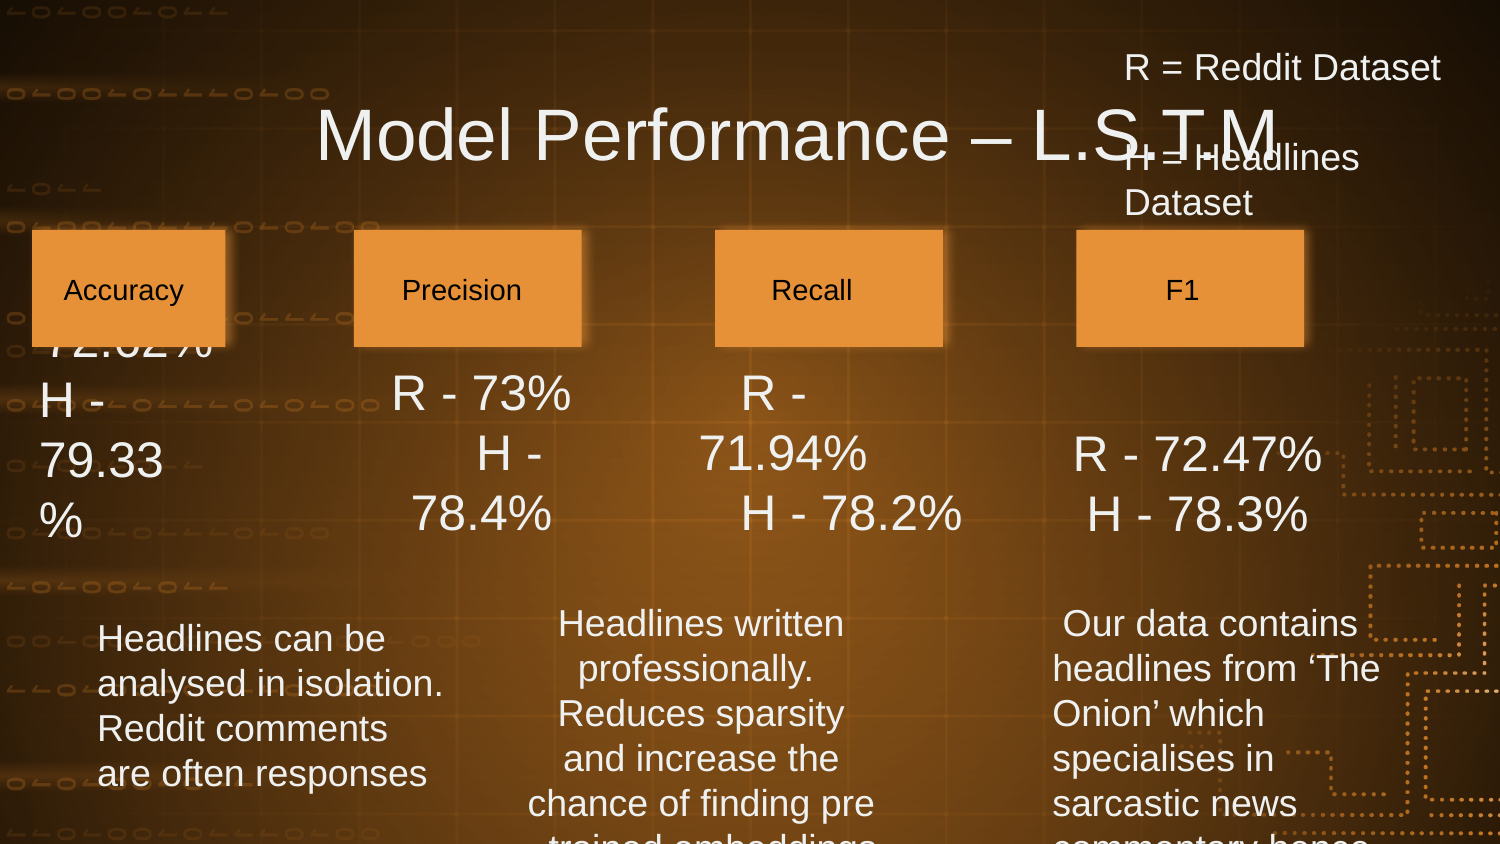

R = Reddit Dataset

H = Headlines Dataset
# Model Performance – L.S.T.M
  Accuracy
    Precision
     Recall
         F1
R - 72.62%
H -79.33 %
R - 73%
    H - 78.4%
   R - 71.94%
   H - 78.2%
R - 72.47%
H - 78.3%
Headlines written professionally.
Reduces sparsity and increase the chance of finding pre - trained embeddings
 Our data contains headlines from ‘The Onion’ which specialises in sarcastic news commentary hence the high quality labelling
Headlines can be analysed in isolation.
Reddit comments are often responses